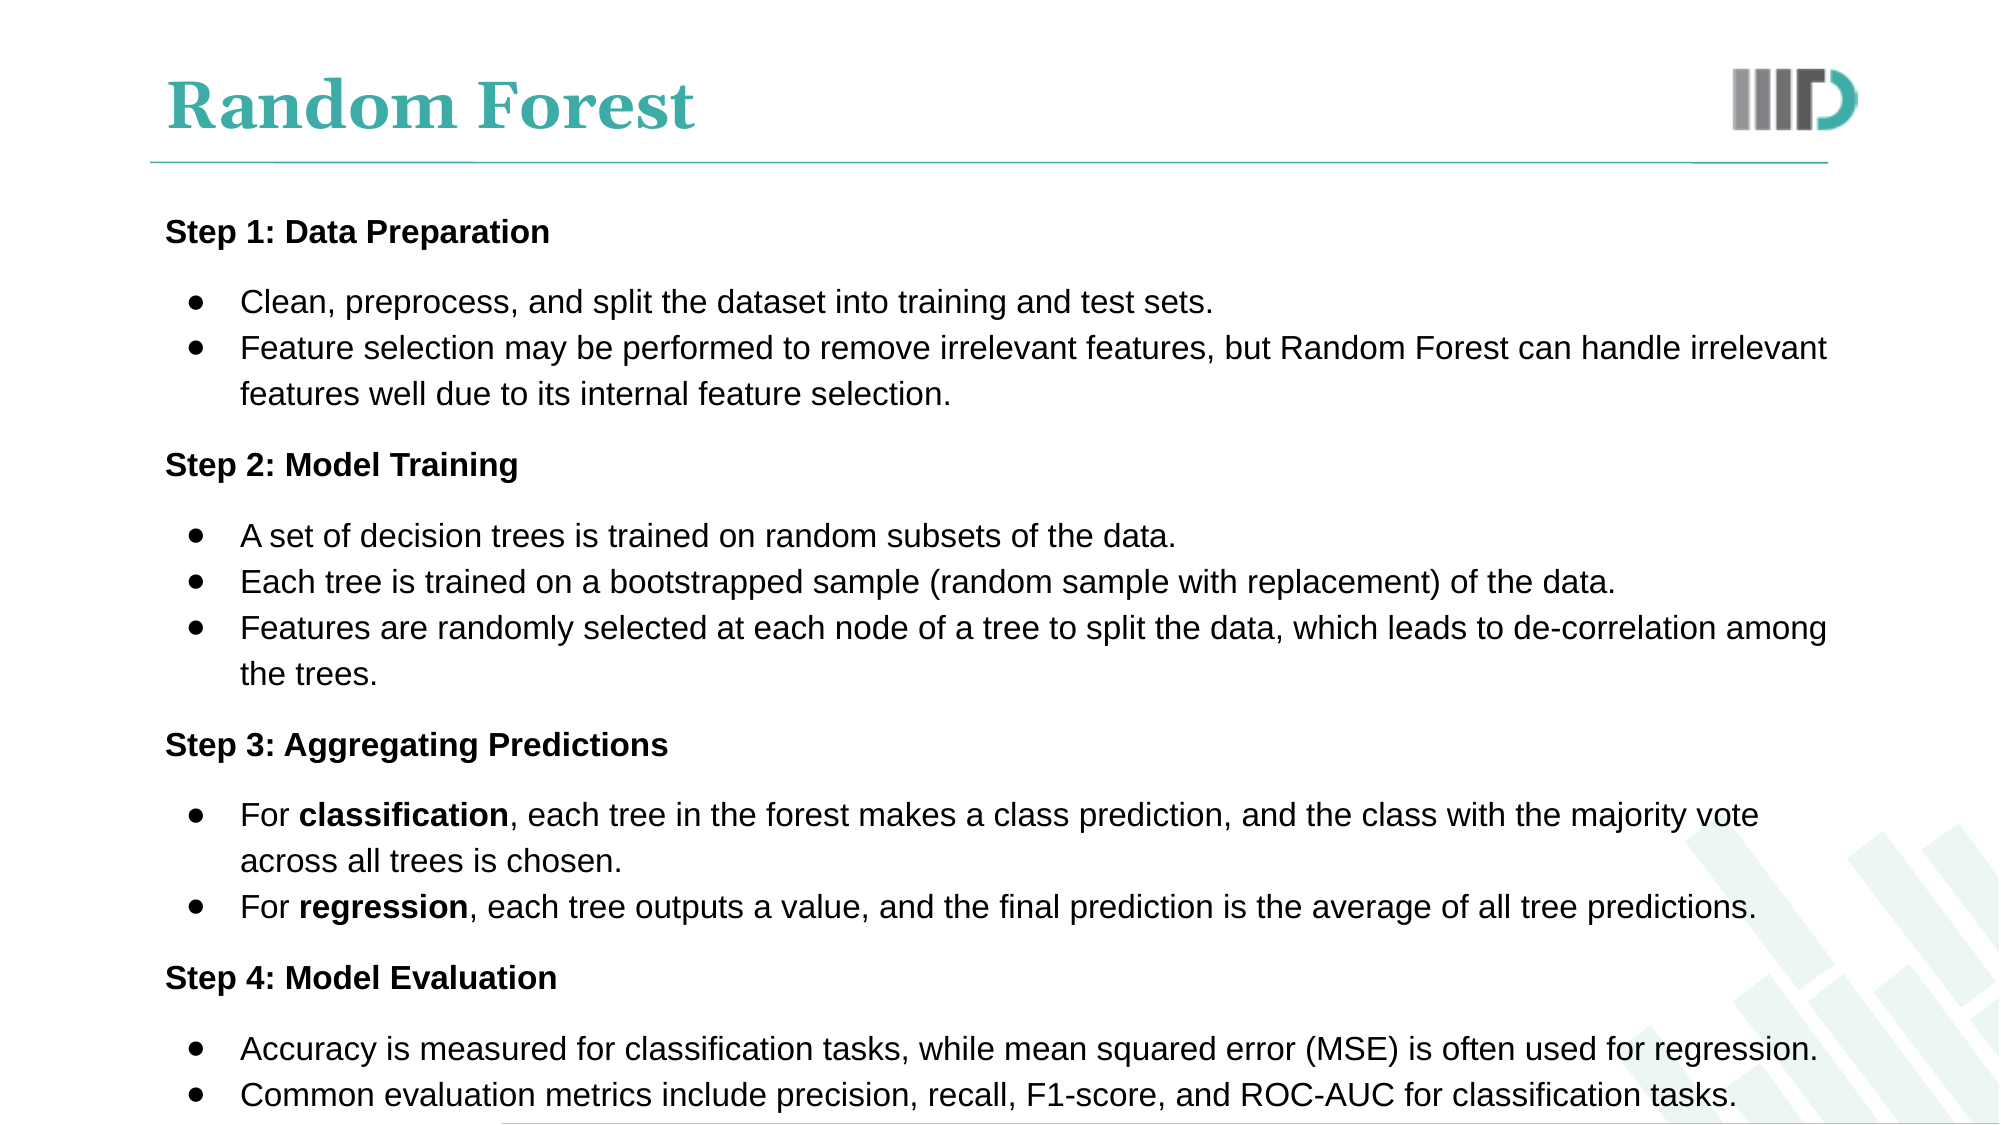

# Random Forest
Step 1: Data Preparation
Clean, preprocess, and split the dataset into training and test sets.
Feature selection may be performed to remove irrelevant features, but Random Forest can handle irrelevant features well due to its internal feature selection.
Step 2: Model Training
A set of decision trees is trained on random subsets of the data.
Each tree is trained on a bootstrapped sample (random sample with replacement) of the data.
Features are randomly selected at each node of a tree to split the data, which leads to de-correlation among the trees.
Step 3: Aggregating Predictions
For classification, each tree in the forest makes a class prediction, and the class with the majority vote across all trees is chosen.
For regression, each tree outputs a value, and the final prediction is the average of all tree predictions.
Step 4: Model Evaluation
Accuracy is measured for classification tasks, while mean squared error (MSE) is often used for regression.
Common evaluation metrics include precision, recall, F1-score, and ROC-AUC for classification tasks.